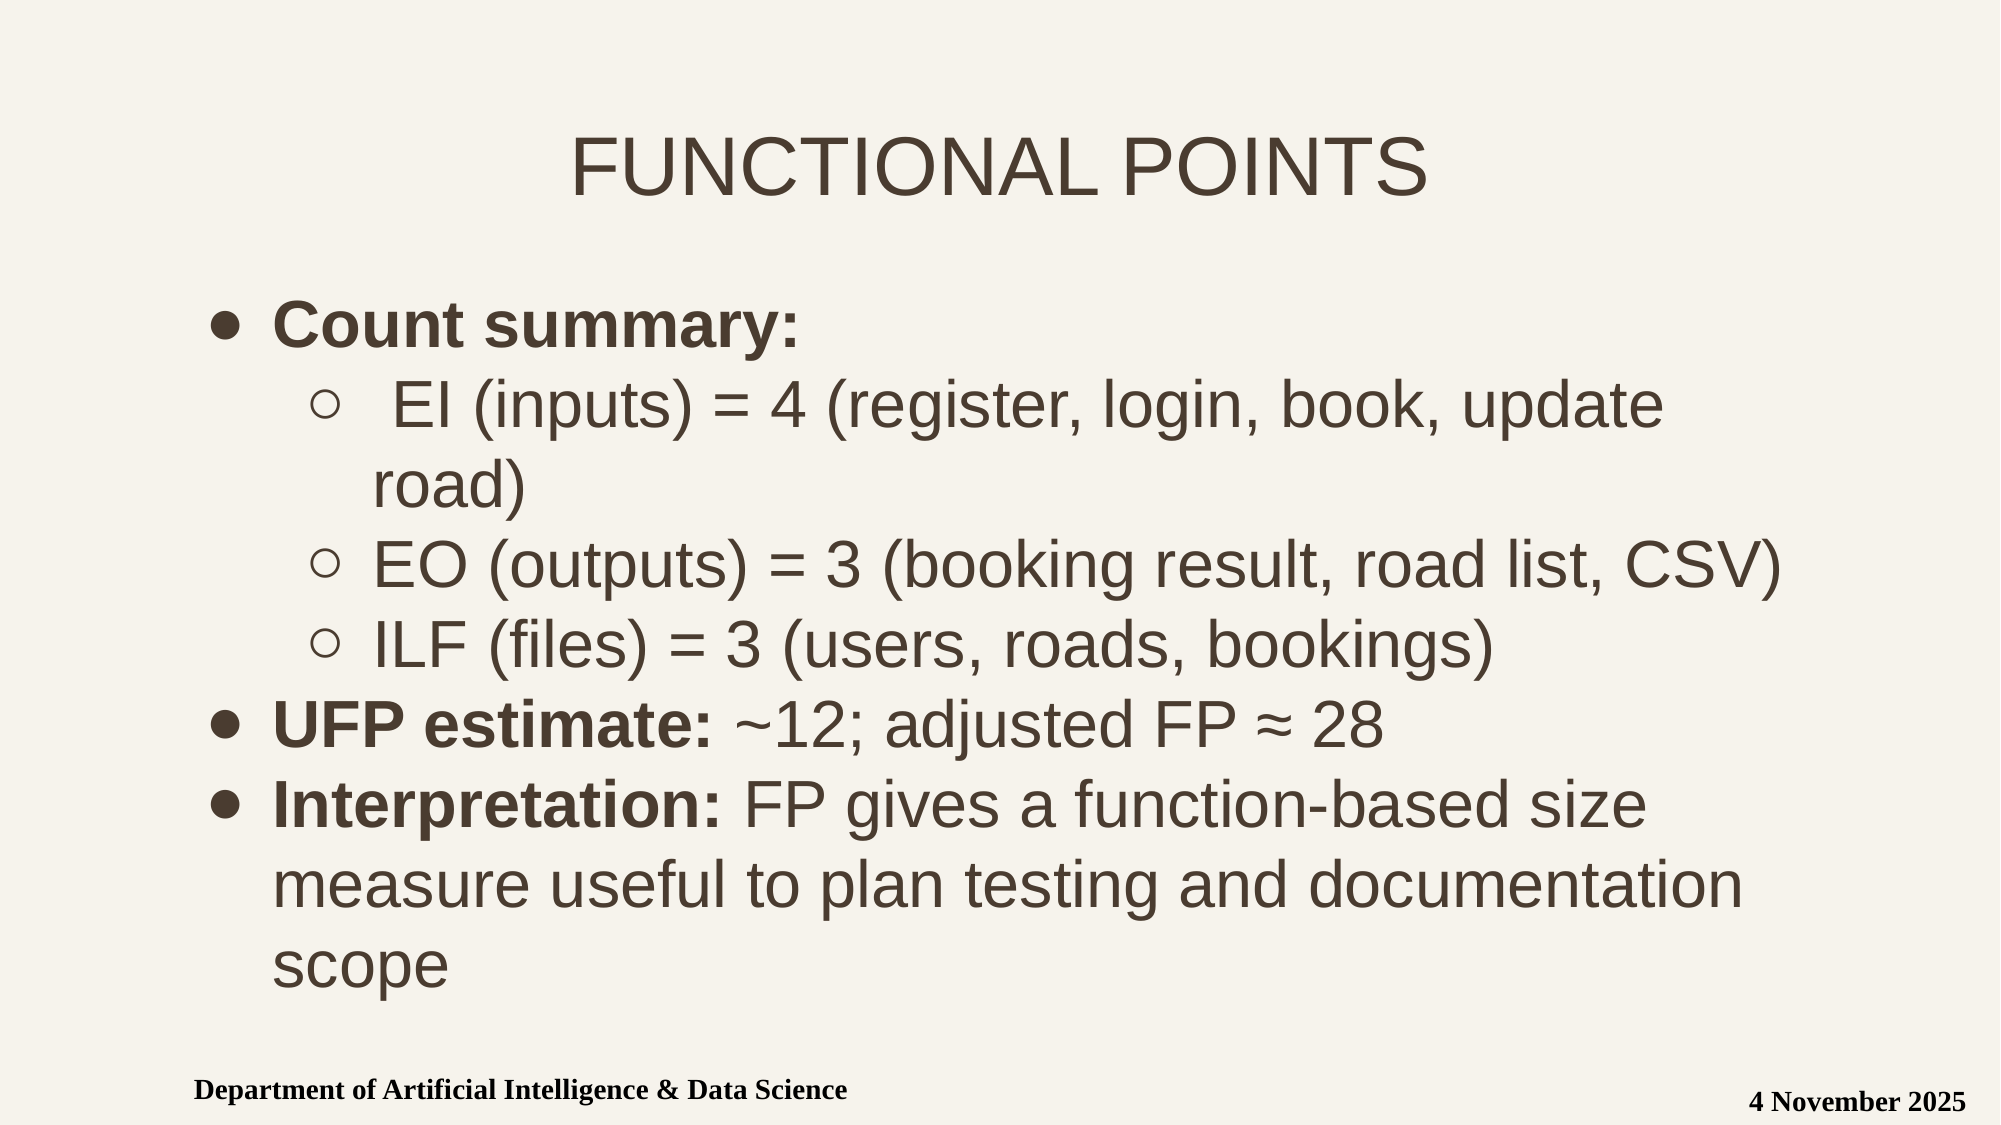

# FUNCTIONAL POINTS
Count summary:
 EI (inputs) = 4 (register, login, book, update road)
EO (outputs) = 3 (booking result, road list, CSV)
ILF (files) = 3 (users, roads, bookings)
UFP estimate: ~12; adjusted FP ≈ 28
Interpretation: FP gives a function-based size measure useful to plan testing and documentation scope
Department of Artificial Intelligence & Data Science
4 November 2025